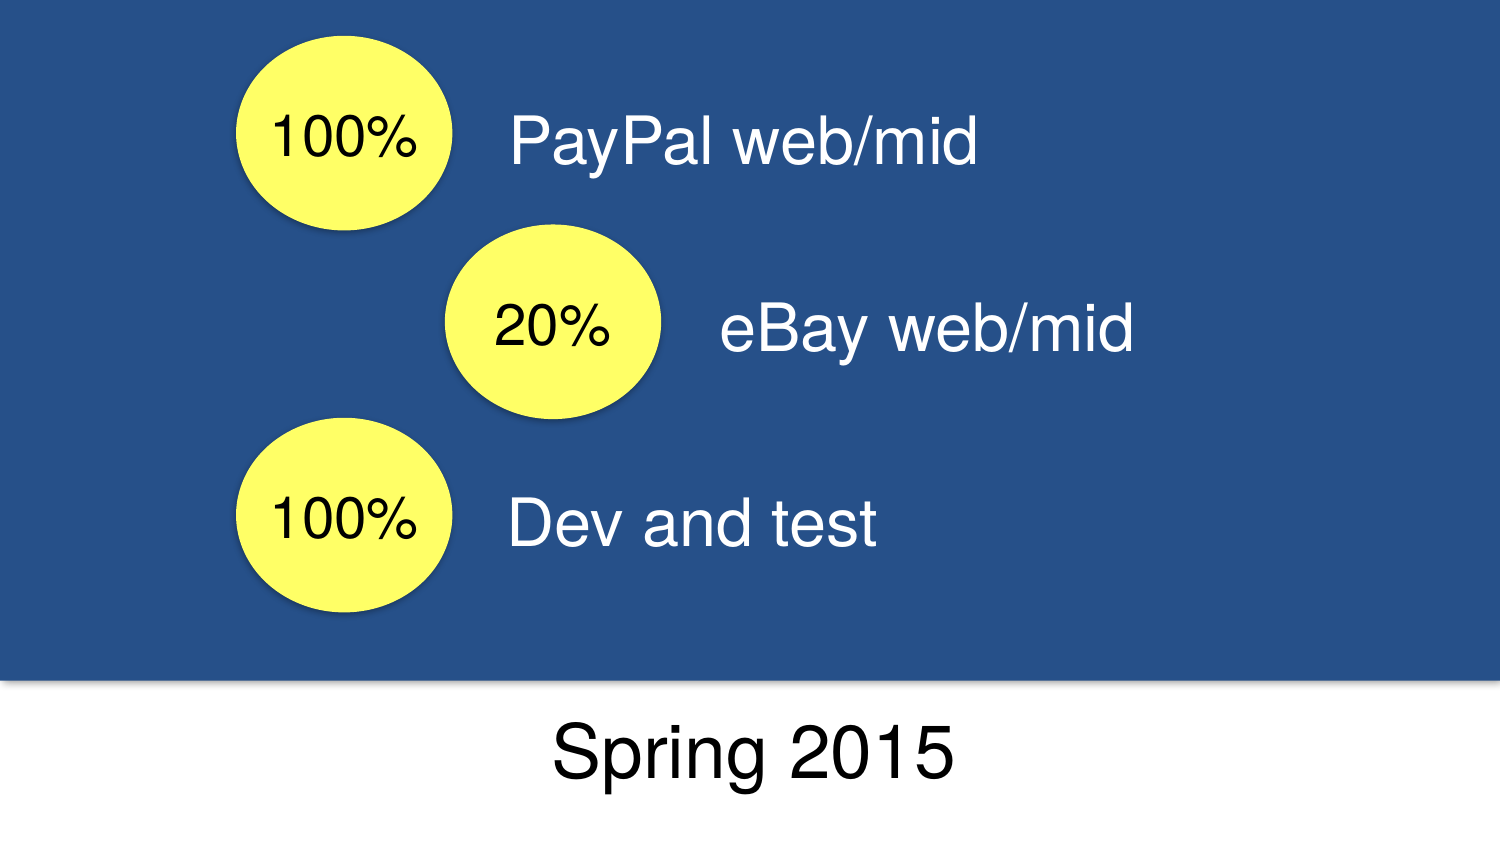

100%
PayPal web/mid
20%
eBay web/mid
100%
Dev and test
Spring 2015